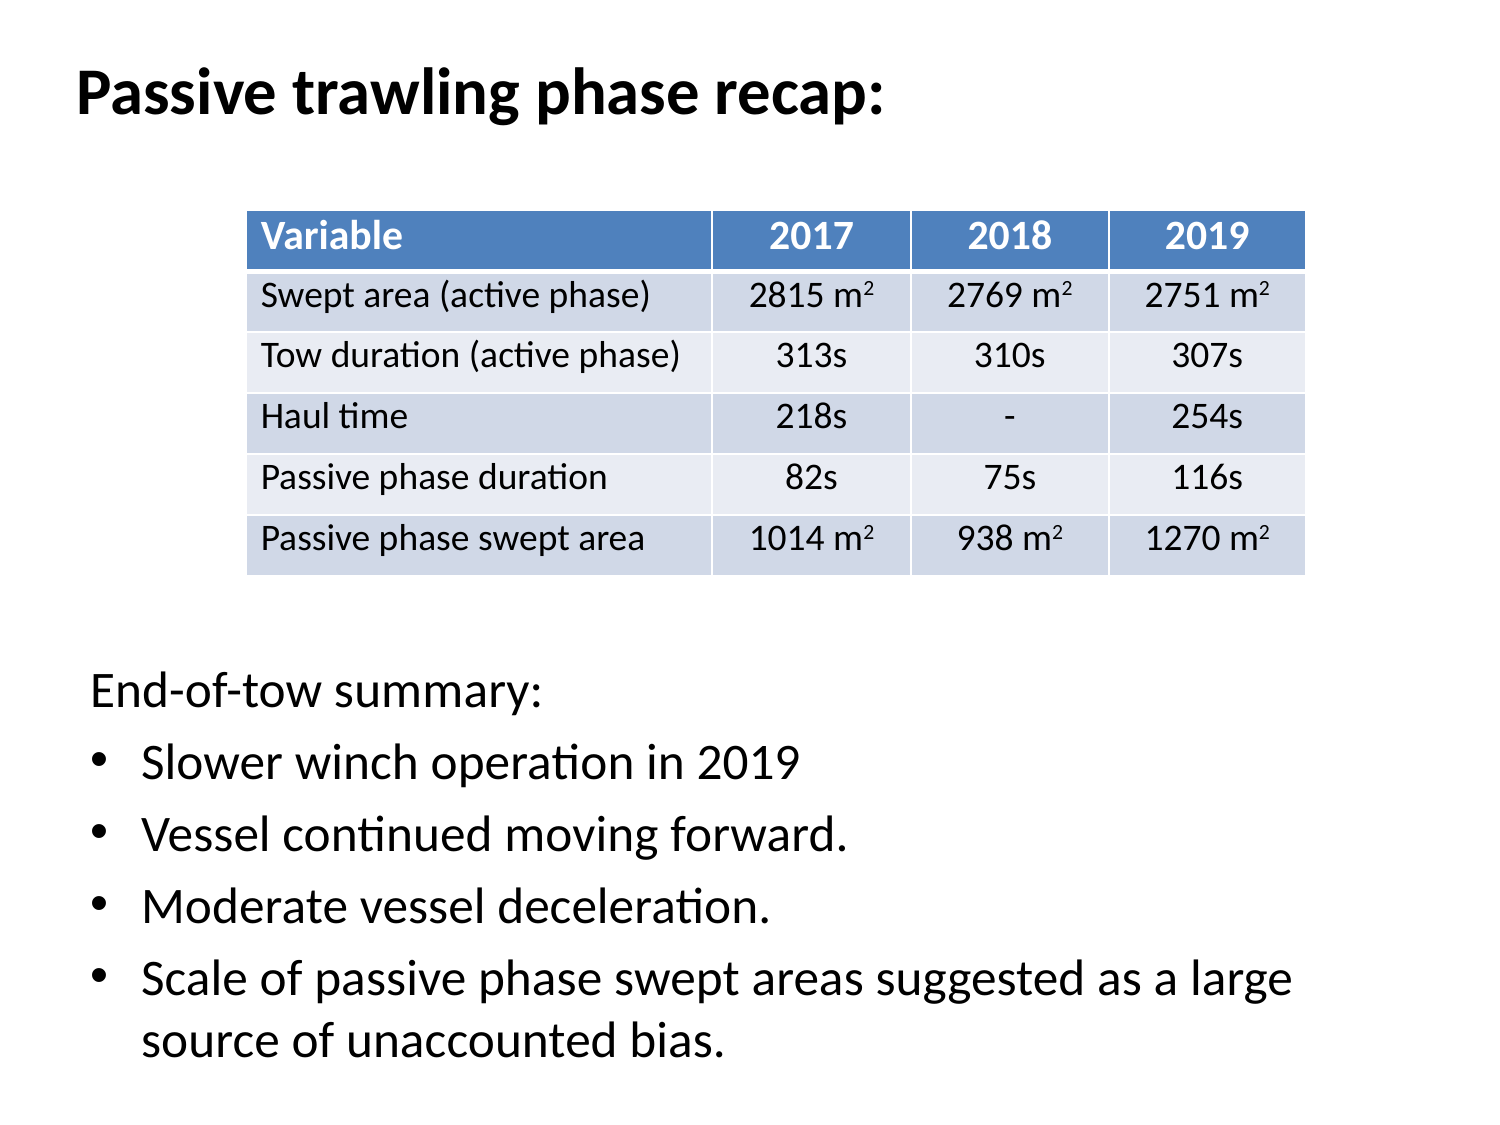

Passive trawling phase recap:
| Variable | 2017 | 2018 | 2019 |
| --- | --- | --- | --- |
| Swept area (active phase) | 2815 m2 | 2769 m2 | 2751 m2 |
| Tow duration (active phase) | 313s | 310s | 307s |
| Haul time | 218s | - | 254s |
| Passive phase duration | 82s | 75s | 116s |
| Passive phase swept area | 1014 m2 | 938 m2 | 1270 m2 |
End-of-tow summary:
Slower winch operation in 2019
Vessel continued moving forward.
Moderate vessel deceleration.
Scale of passive phase swept areas suggested as a large source of unaccounted bias.